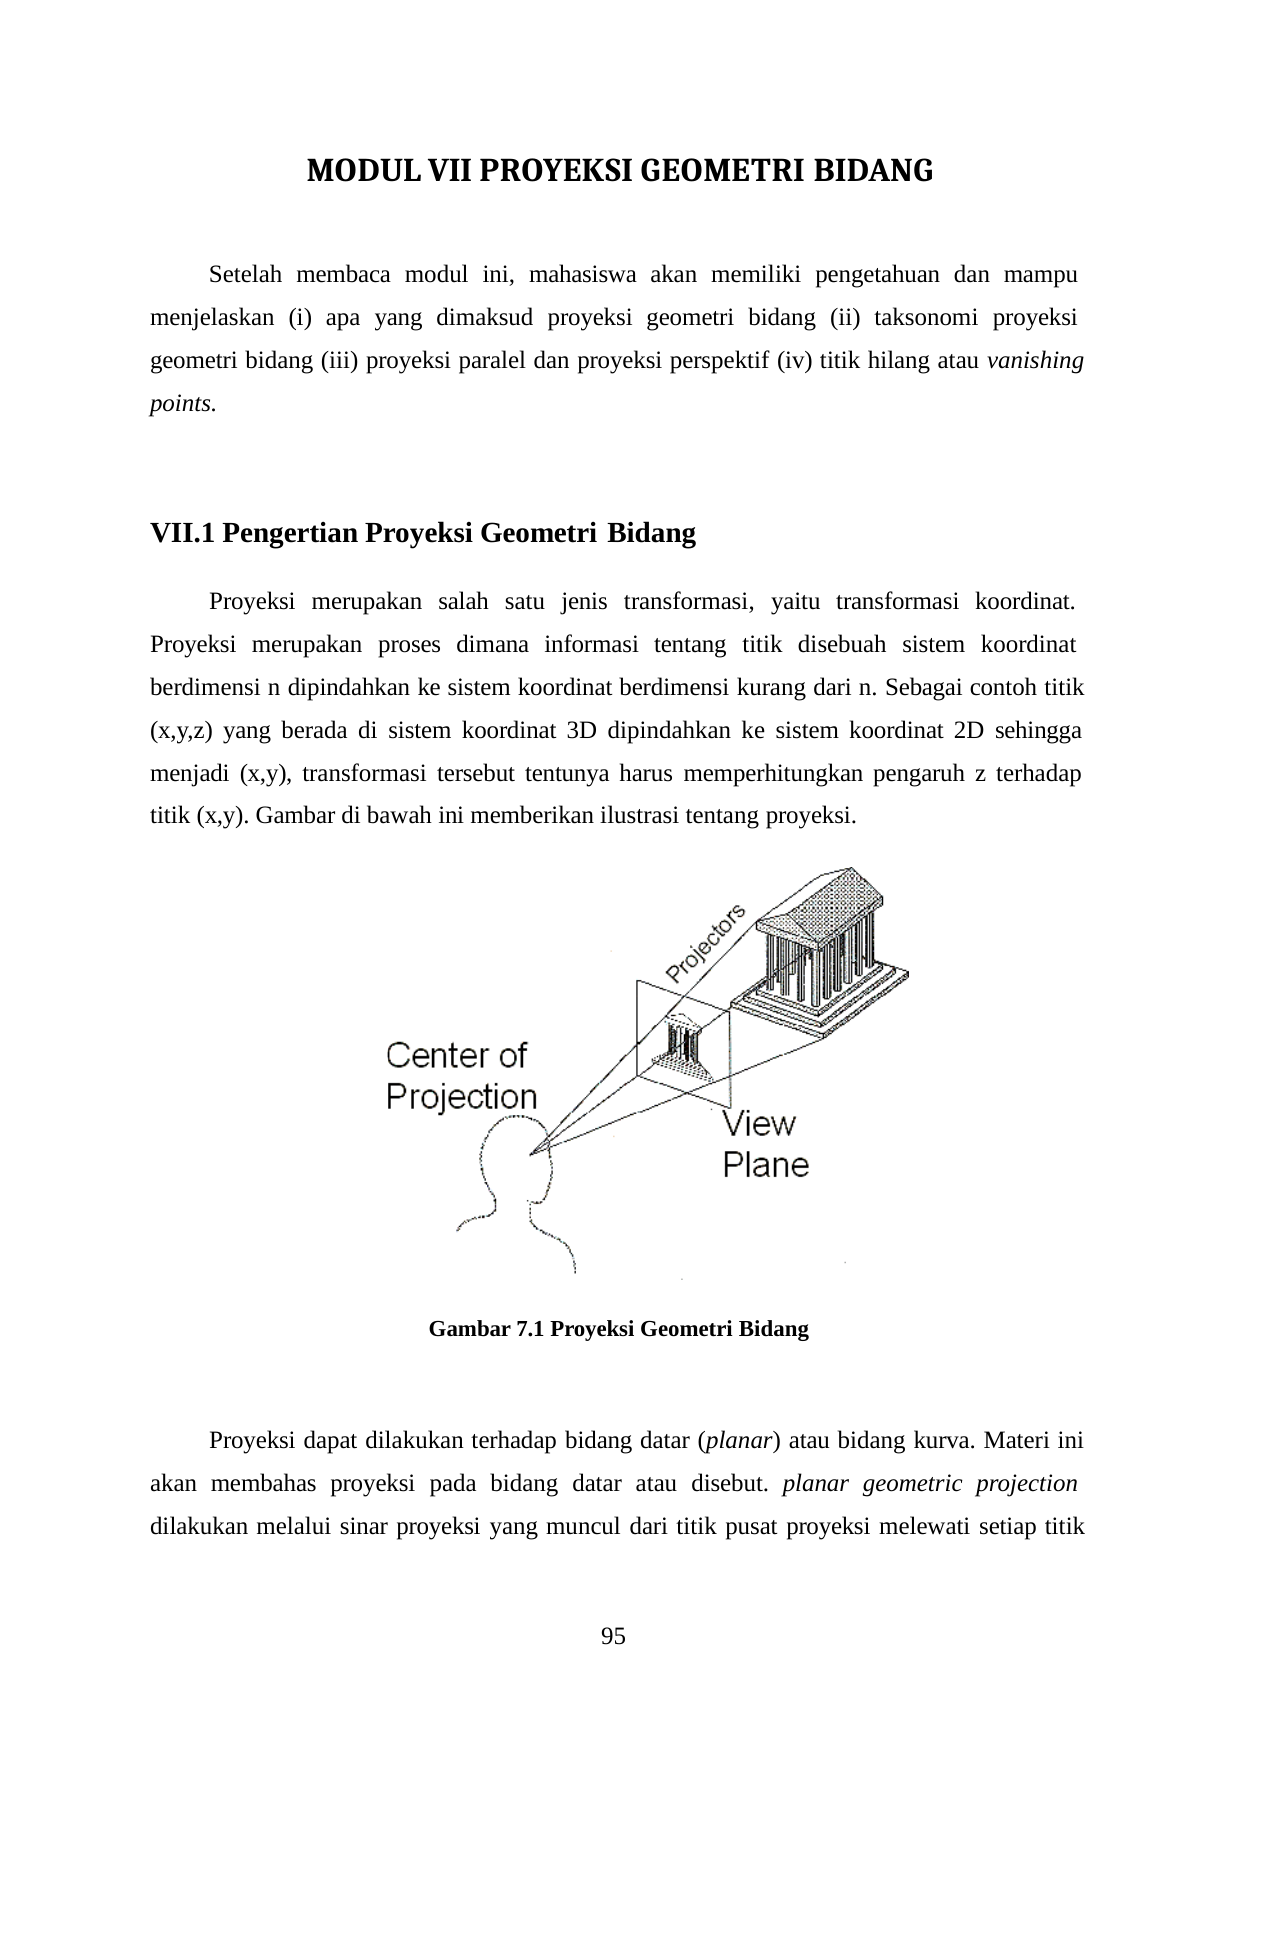

MODUL VII PROYEKSI GEOMETRI BIDANG

Setelah membaca modul ini, mahasiswa akan memiliki pengetahuan dan mampu  menjelaskan (i) apa yang dimaksud proyeksi geometri bidang (ii) taksonomi proyeksi  geometri bidang (iii) proyeksi paralel dan proyeksi perspektif (iv) titik hilang atau vanishing  points.
VII.1 Pengertian Proyeksi Geometri Bidang
Proyeksi merupakan salah satu jenis transformasi, yaitu transformasi koordinat.  Proyeksi merupakan proses dimana informasi tentang titik disebuah sistem koordinat  berdimensi n dipindahkan ke sistem koordinat berdimensi kurang dari n. Sebagai contoh titik  (x,y,z) yang berada di sistem koordinat 3D dipindahkan ke sistem koordinat 2D sehingga  menjadi (x,y), transformasi tersebut tentunya harus memperhitungkan pengaruh z terhadap  titik (x,y). Gambar di bawah ini memberikan ilustrasi tentang proyeksi.

Gambar 7.1 Proyeksi Geometri Bidang
Proyeksi dapat dilakukan terhadap bidang datar (planar) atau bidang kurva. Materi ini  akan membahas proyeksi pada bidang datar atau disebut. planar geometric projection  dilakukan melalui sinar proyeksi yang muncul dari titik pusat proyeksi melewati setiap titik
95